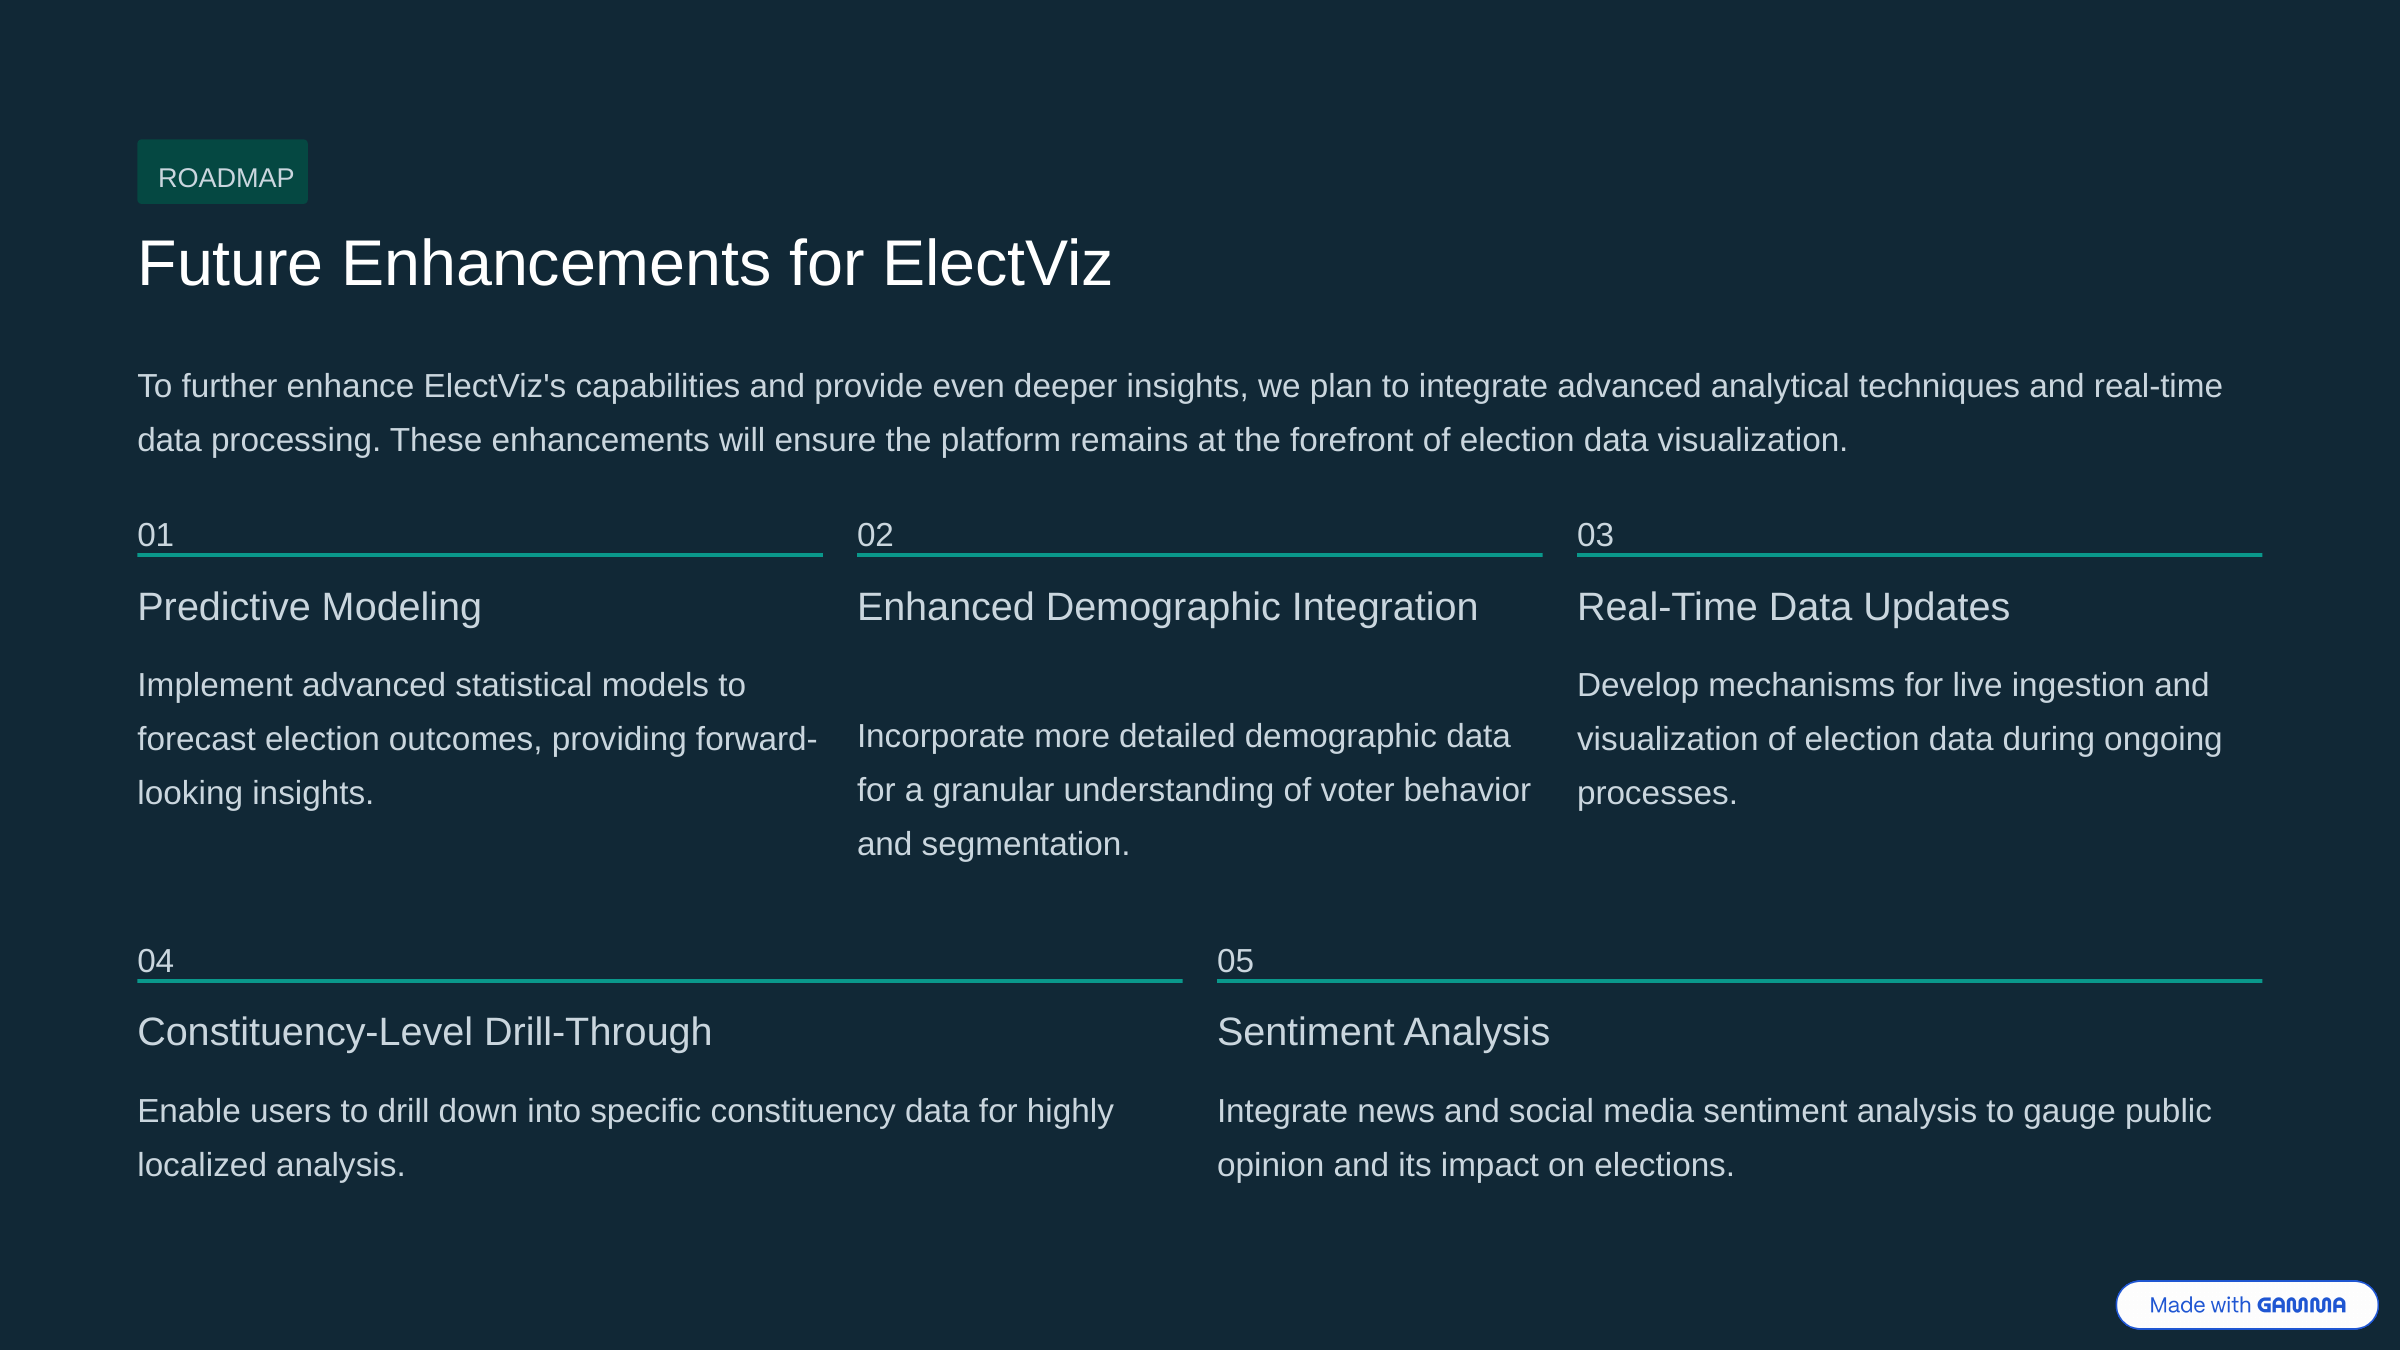

ROADMAP
Future Enhancements for ElectViz
To further enhance ElectViz's capabilities and provide even deeper insights, we plan to integrate advanced analytical techniques and real-time data processing. These enhancements will ensure the platform remains at the forefront of election data visualization.
01
02
03

Predictive Modeling
Enhanced Demographic Integration
Real-Time Data Updates
Implement advanced statistical models to forecast election outcomes, providing forward-looking insights.
Develop mechanisms for live ingestion and visualization of election data during ongoing processes.
Incorporate more detailed demographic data for a granular understanding of voter behavior and segmentation.
04
05

Constituency-Level Drill-Through
Sentiment Analysis
Enable users to drill down into specific constituency data for highly localized analysis.
Integrate news and social media sentiment analysis to gauge public opinion and its impact on elections.